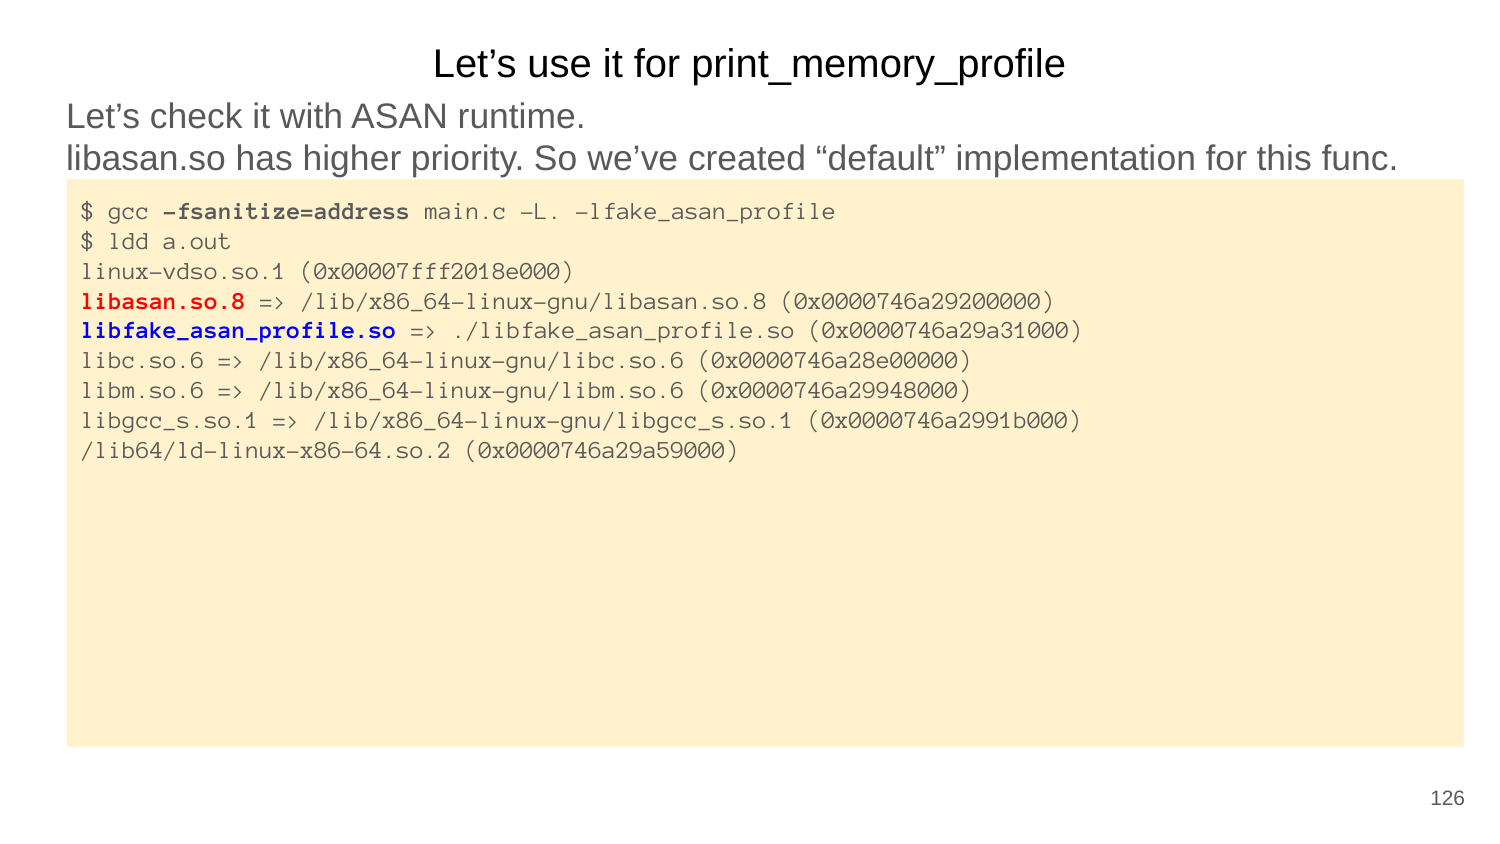

Let’s use it for print_memory_profile
Let’s check it with ASAN runtime.
libasan.so has higher priority. So we’ve created “default” implementation for this func.
$ gcc -fsanitize=address main.c -L. -lfake_asan_profile
$ ldd a.out
linux-vdso.so.1 (0x00007fff2018e000)
libasan.so.8 => /lib/x86_64-linux-gnu/libasan.so.8 (0x0000746a29200000)
libfake_asan_profile.so => ./libfake_asan_profile.so (0x0000746a29a31000)
libc.so.6 => /lib/x86_64-linux-gnu/libc.so.6 (0x0000746a28e00000)
libm.so.6 => /lib/x86_64-linux-gnu/libm.so.6 (0x0000746a29948000)
libgcc_s.so.1 => /lib/x86_64-linux-gnu/libgcc_s.so.1 (0x0000746a2991b000)
/lib64/ld-linux-x86-64.so.2 (0x0000746a29a59000)

126